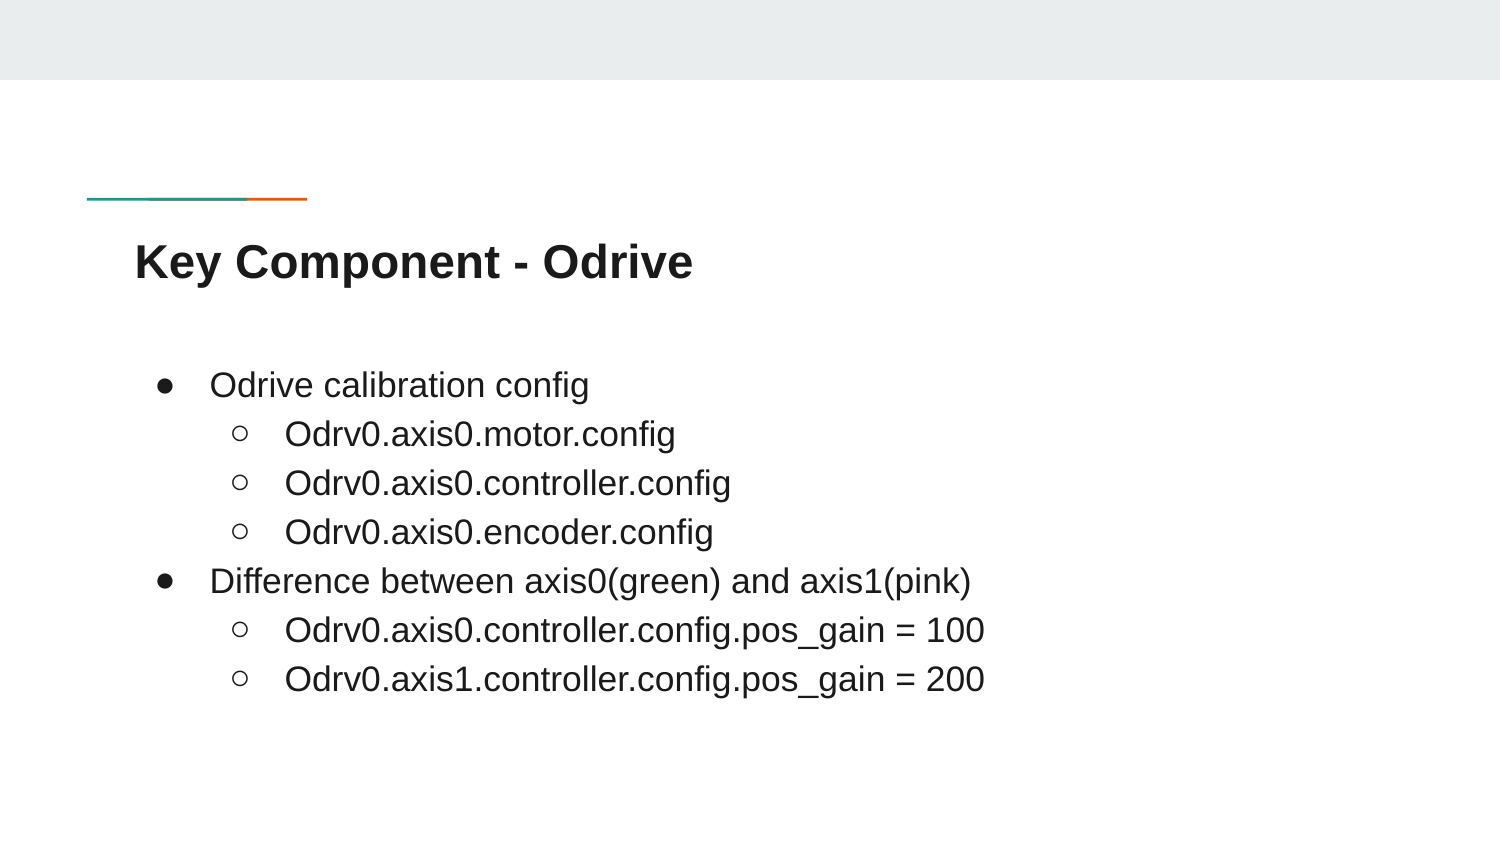

# Key Component - Odrive
Odrive calibration config
Odrv0.axis0.motor.config
Odrv0.axis0.controller.config
Odrv0.axis0.encoder.config
Difference between axis0(green) and axis1(pink)
Odrv0.axis0.controller.config.pos_gain = 100
Odrv0.axis1.controller.config.pos_gain = 200